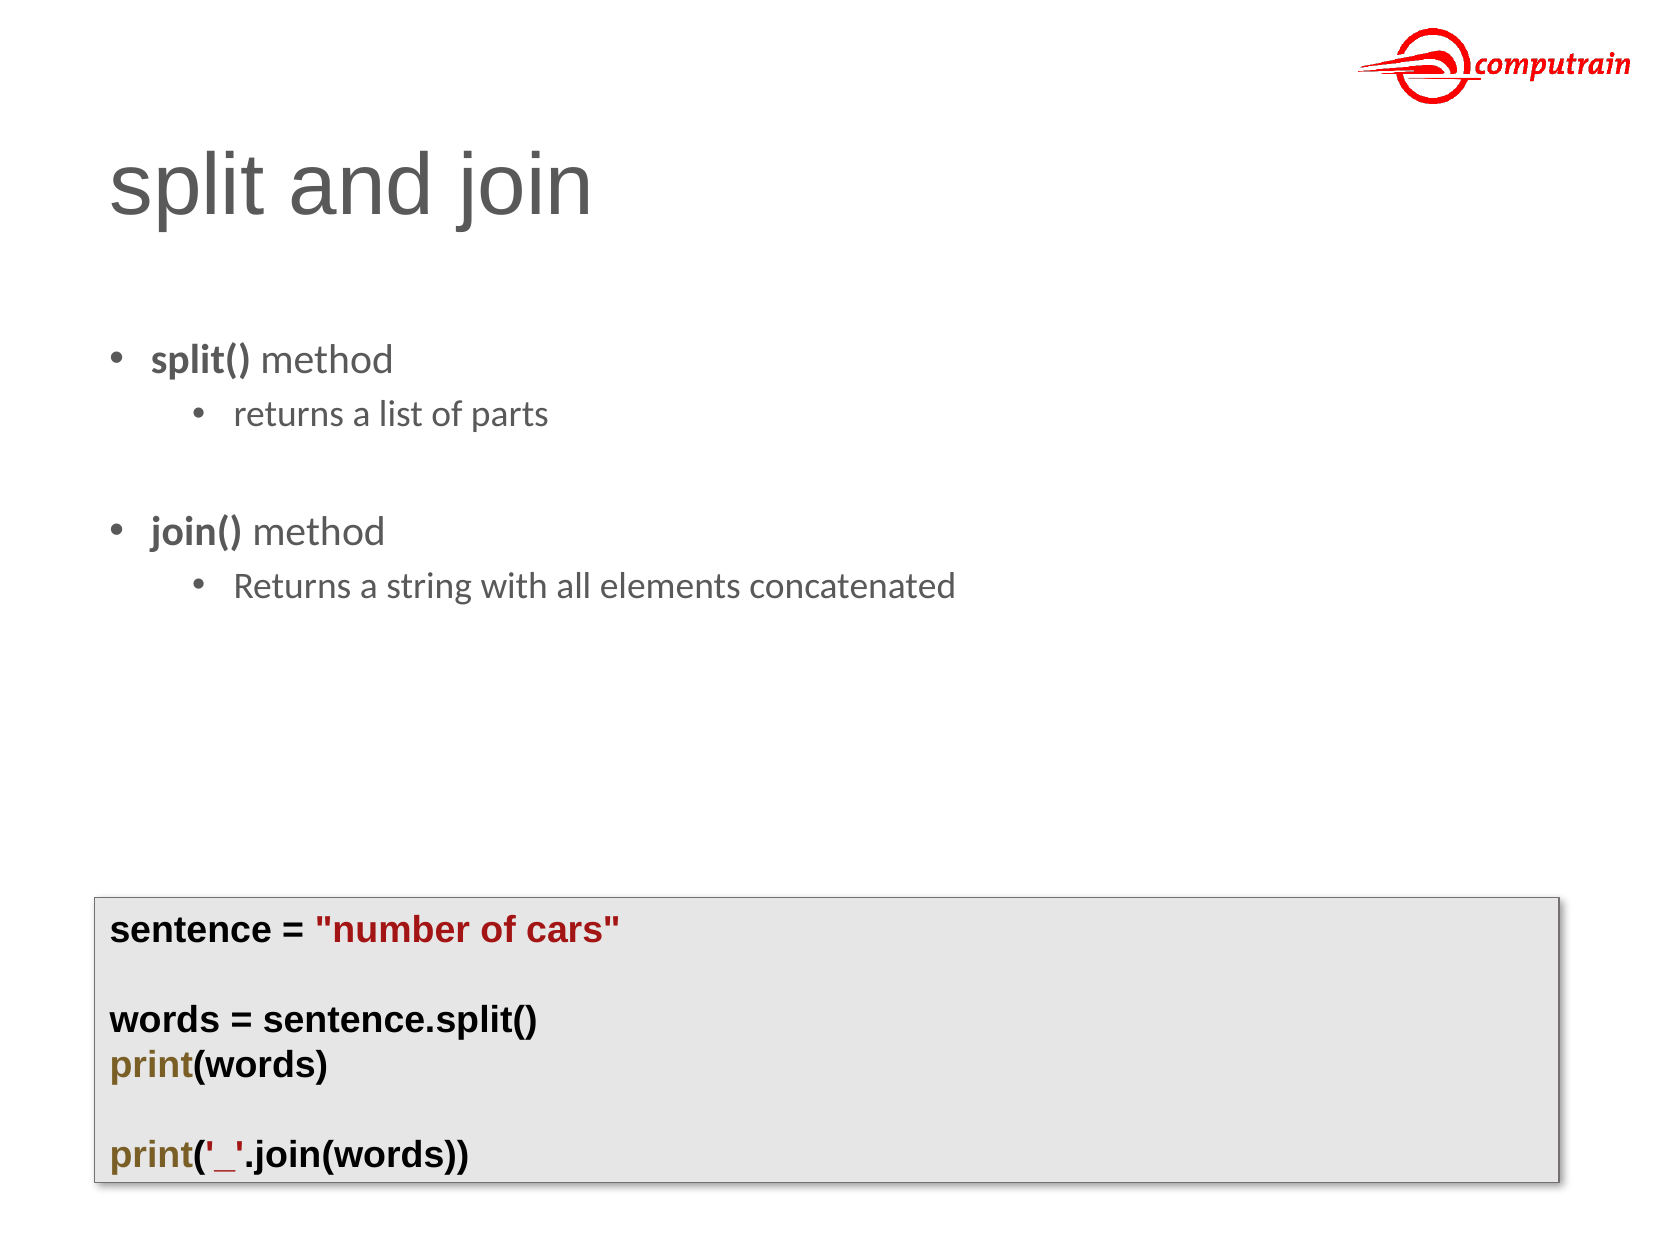

# split and join
split() method
returns a list of parts

join() method
Returns a string with all elements concatenated
sentence = "number of cars"
words = sentence.split()
print(words)
print('_'.join(words))